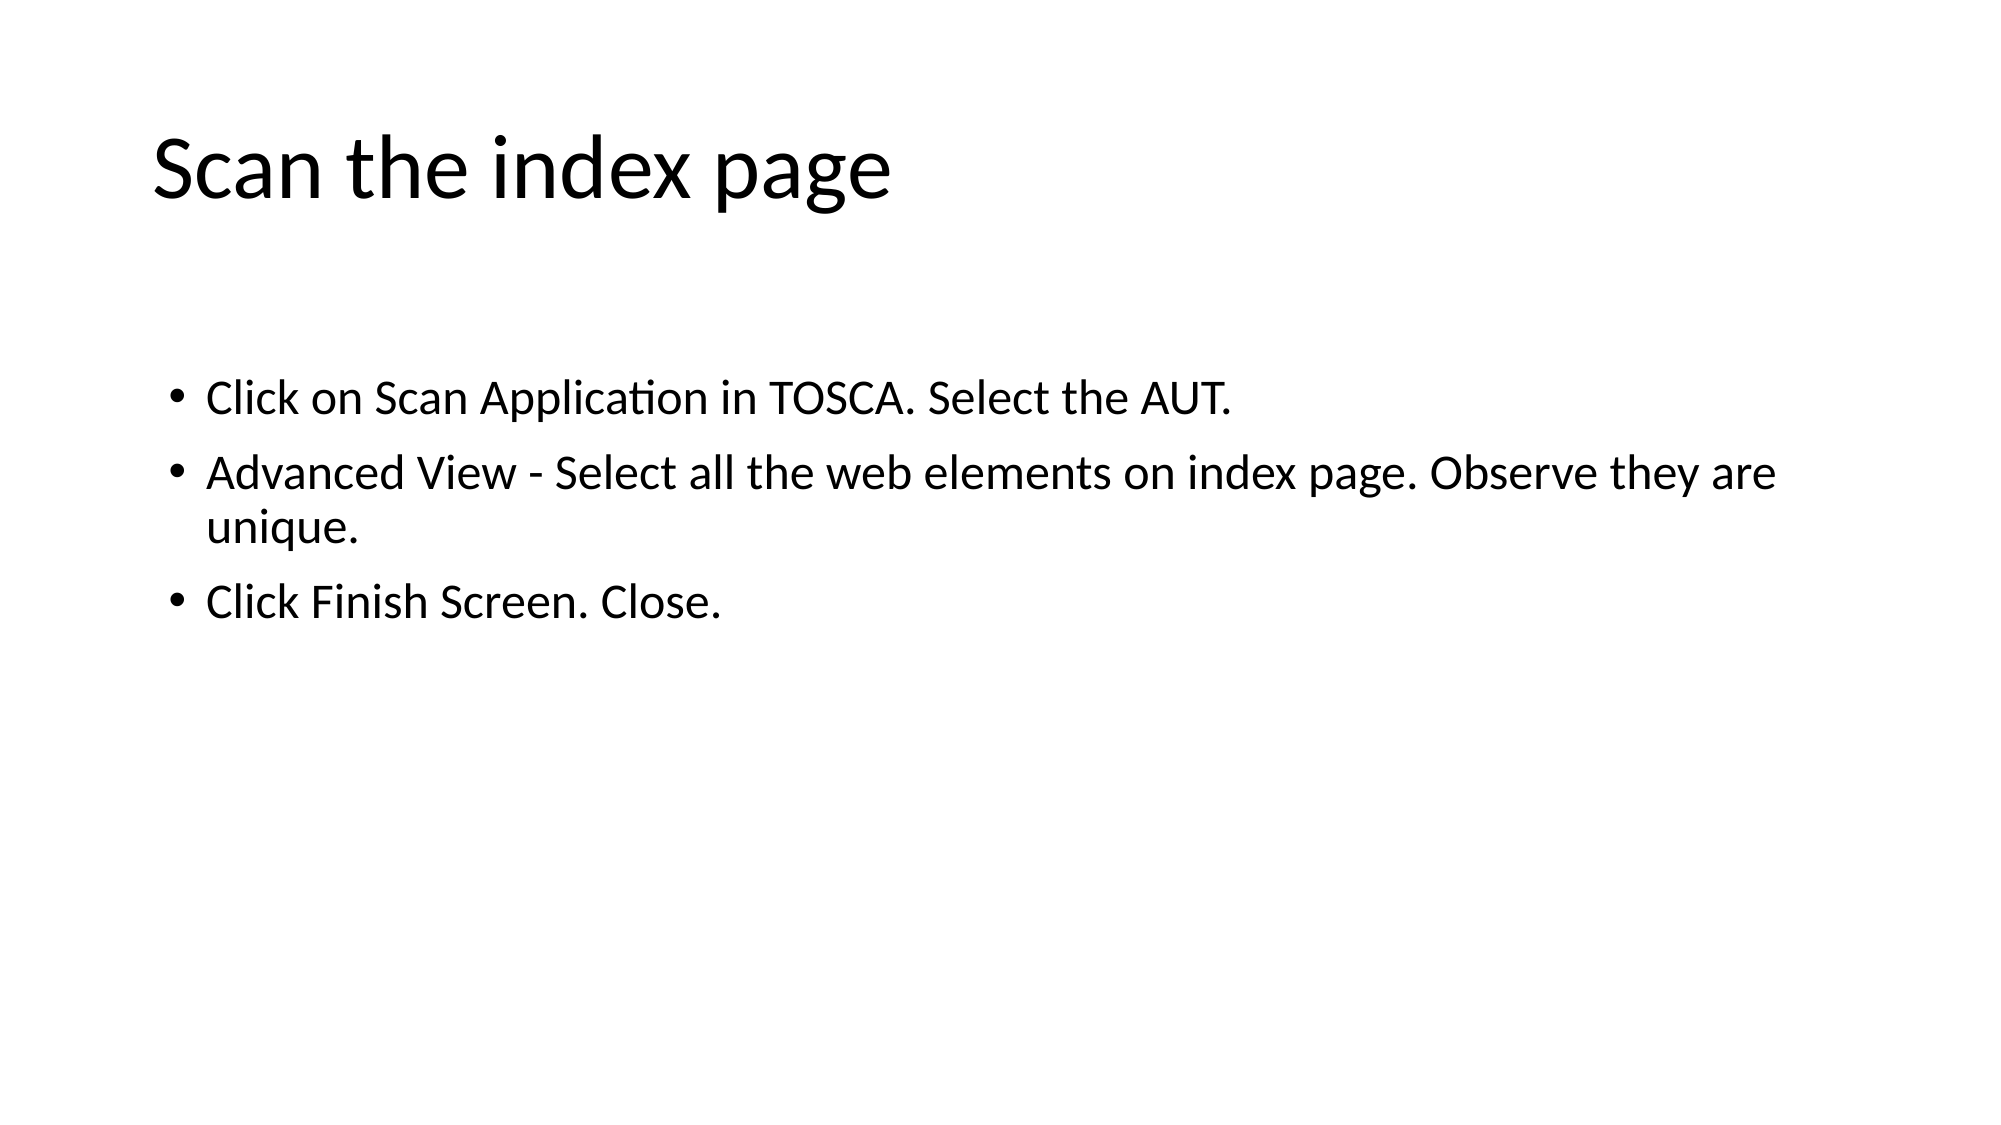

# Scan the index page
Click on Scan Application in TOSCA. Select the AUT.
Advanced View - Select all the web elements on index page. Observe they are unique.
Click Finish Screen. Close.